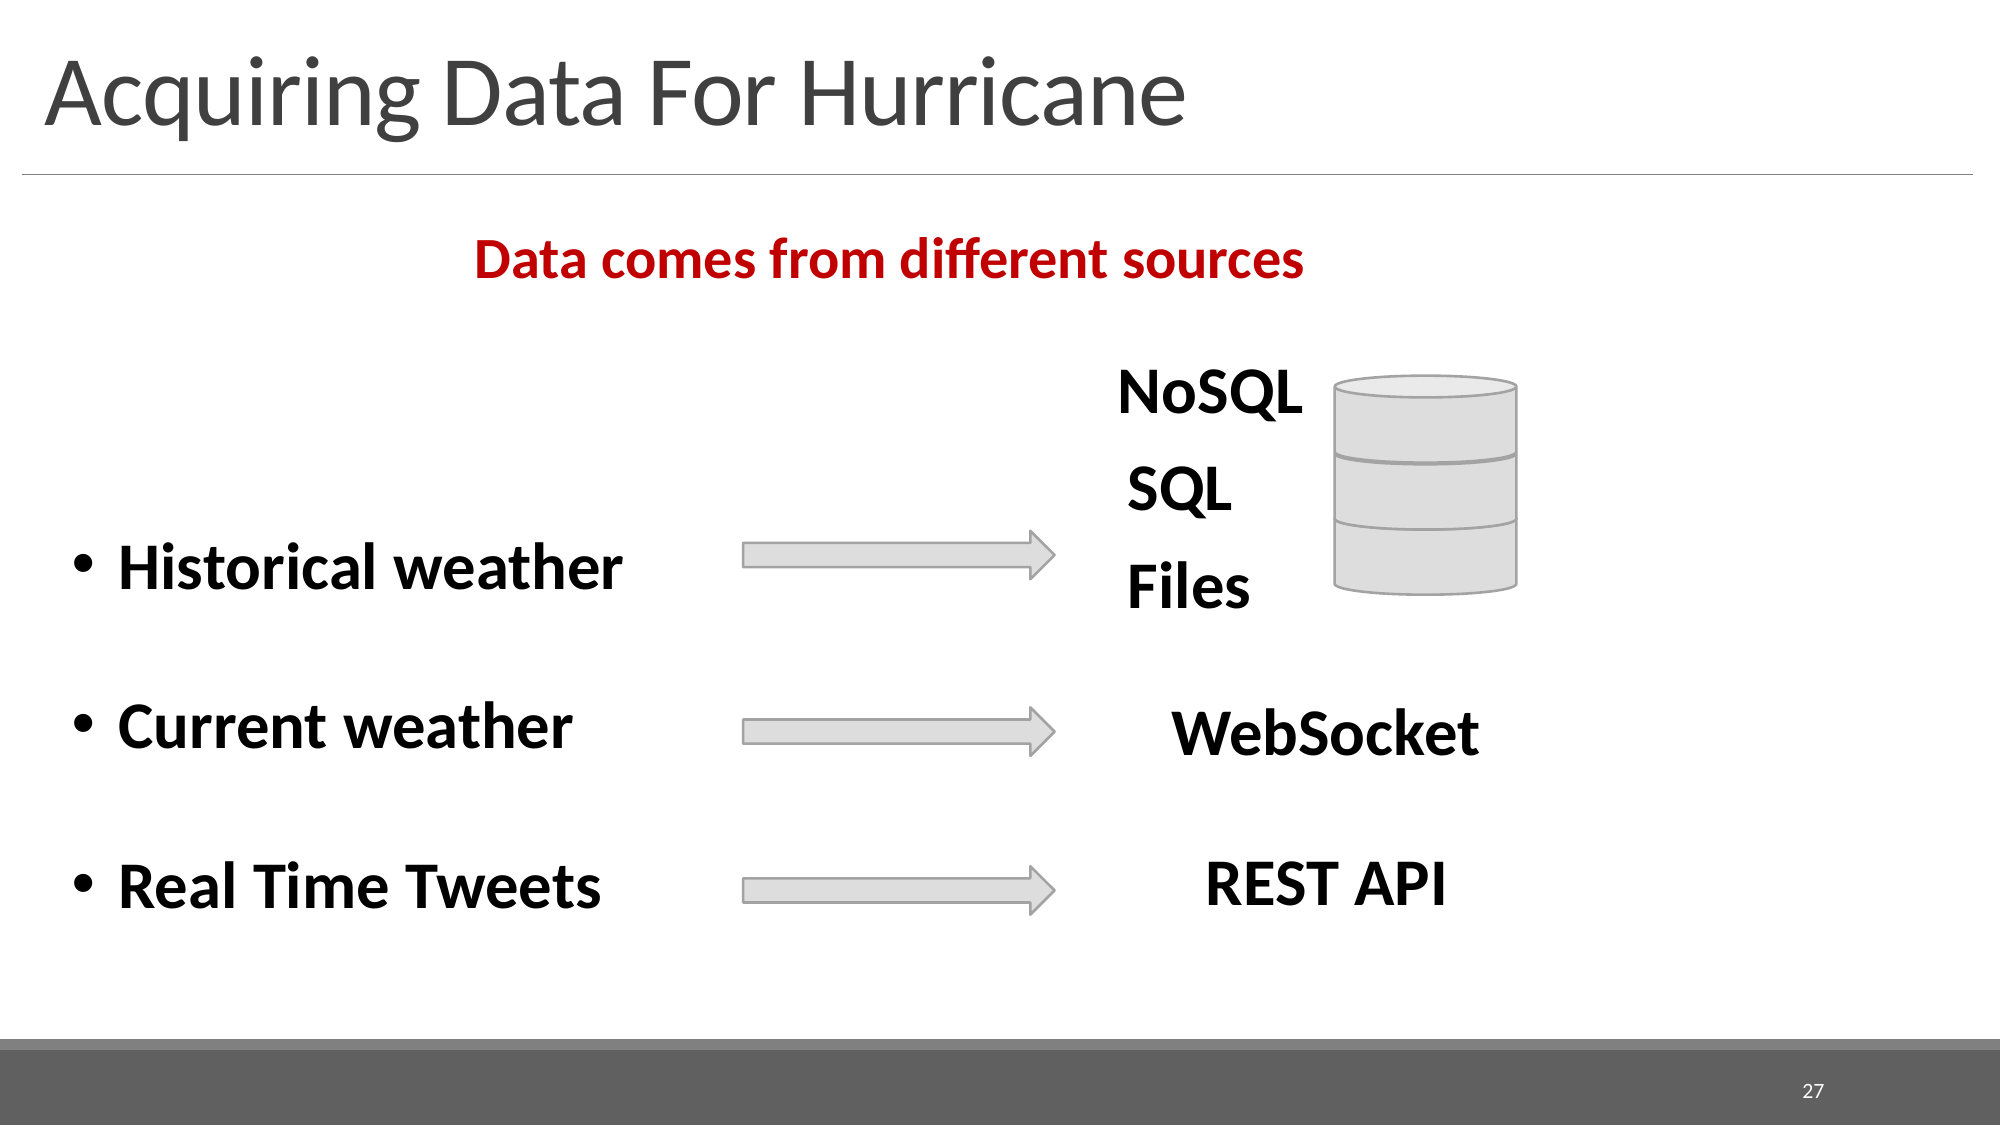

# Acquiring Data For Hurricane
Data comes from different sources
NoSQL

SQL

Historical weather

Current weather

Real Time Tweets

Files
WebSocket

REST API

27